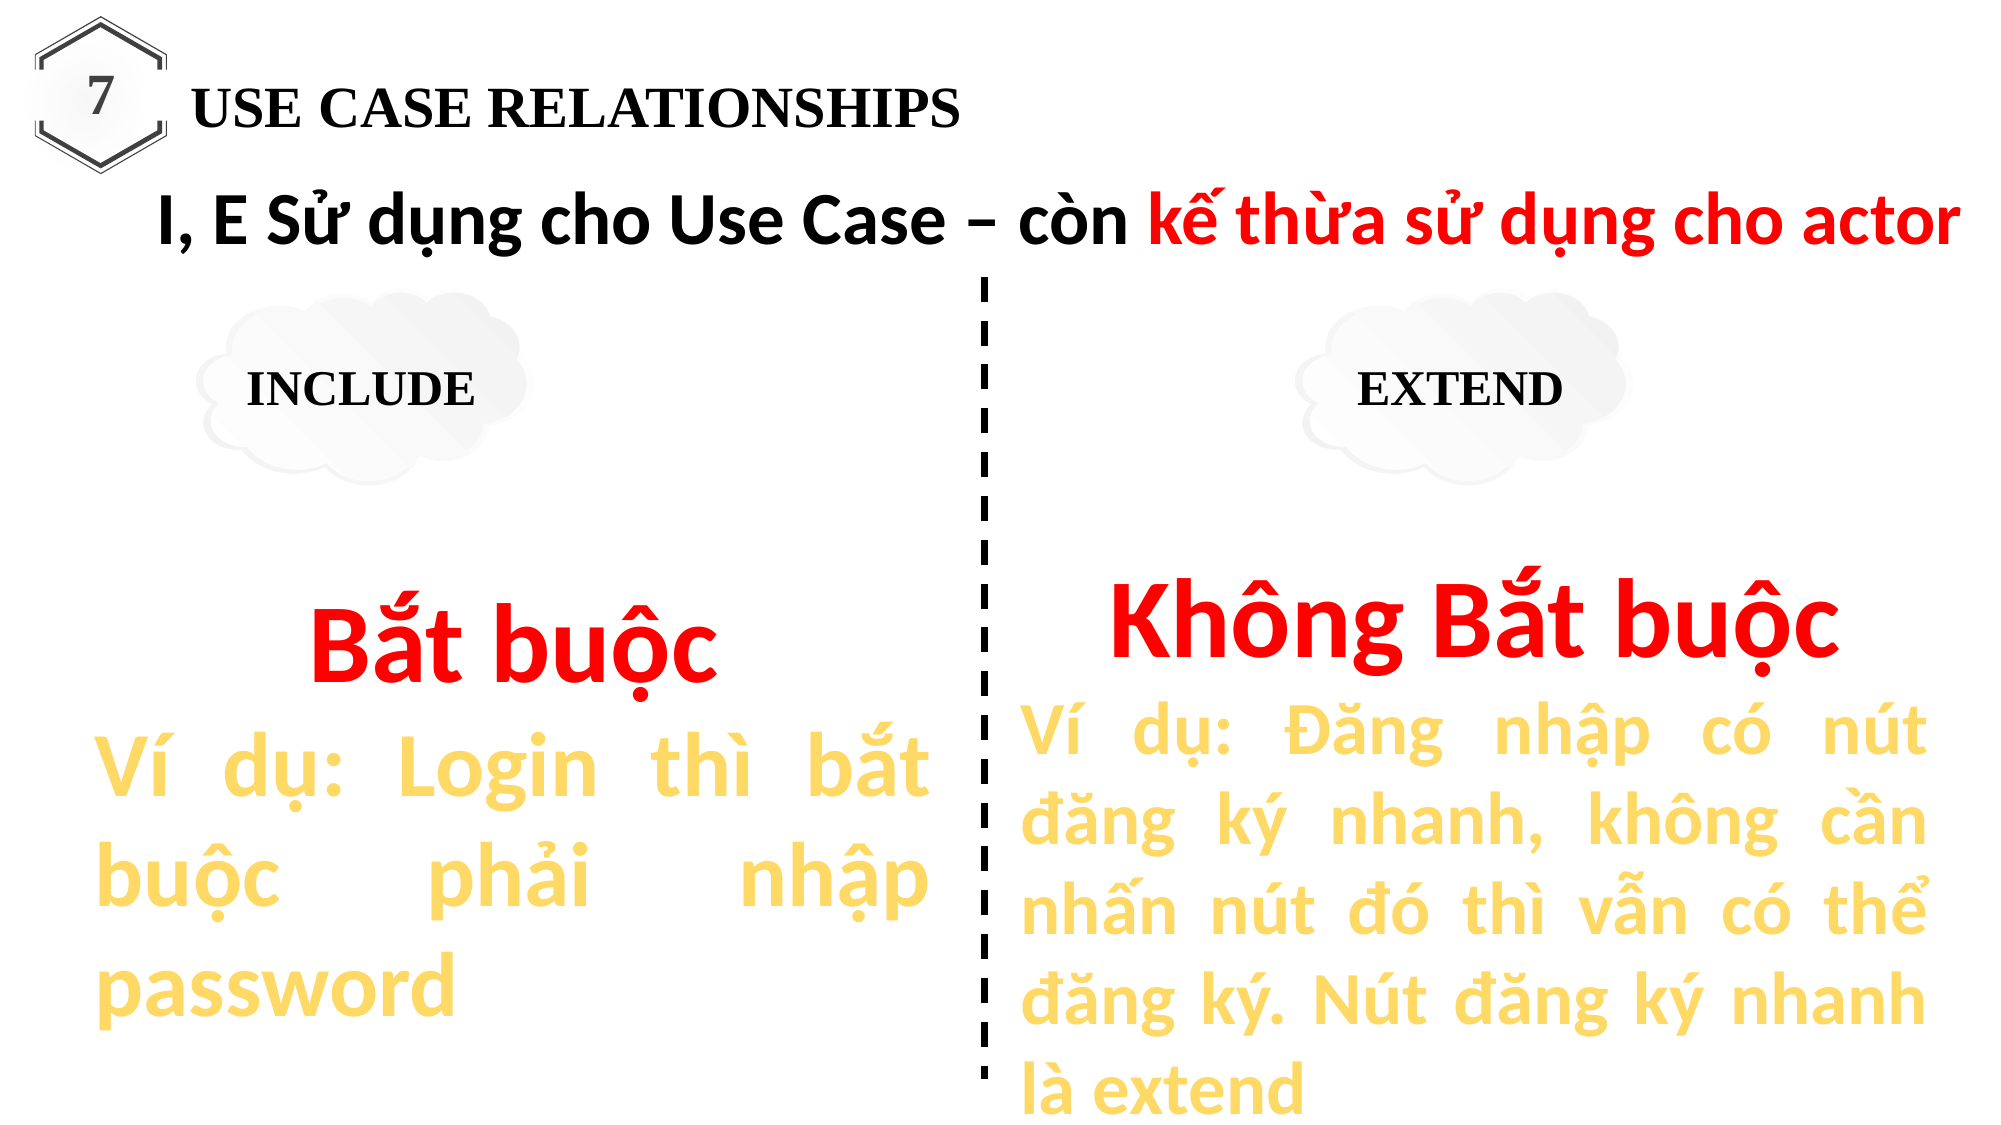

USE CASE RELATIONSHIPS
7

I, E Sử dụng cho Use Case – còn kế thừa sử dụng cho actor

INCLUDE
EXTEND
Không Bắt buộc
Ví dụ: Đăng nhập có nút đăng ký nhanh, không cần nhấn nút đó thì vẫn có thể đăng ký. Nút đăng ký nhanh là extend
Bắt buộc
Ví dụ: Login thì bắt buộc phải nhập password